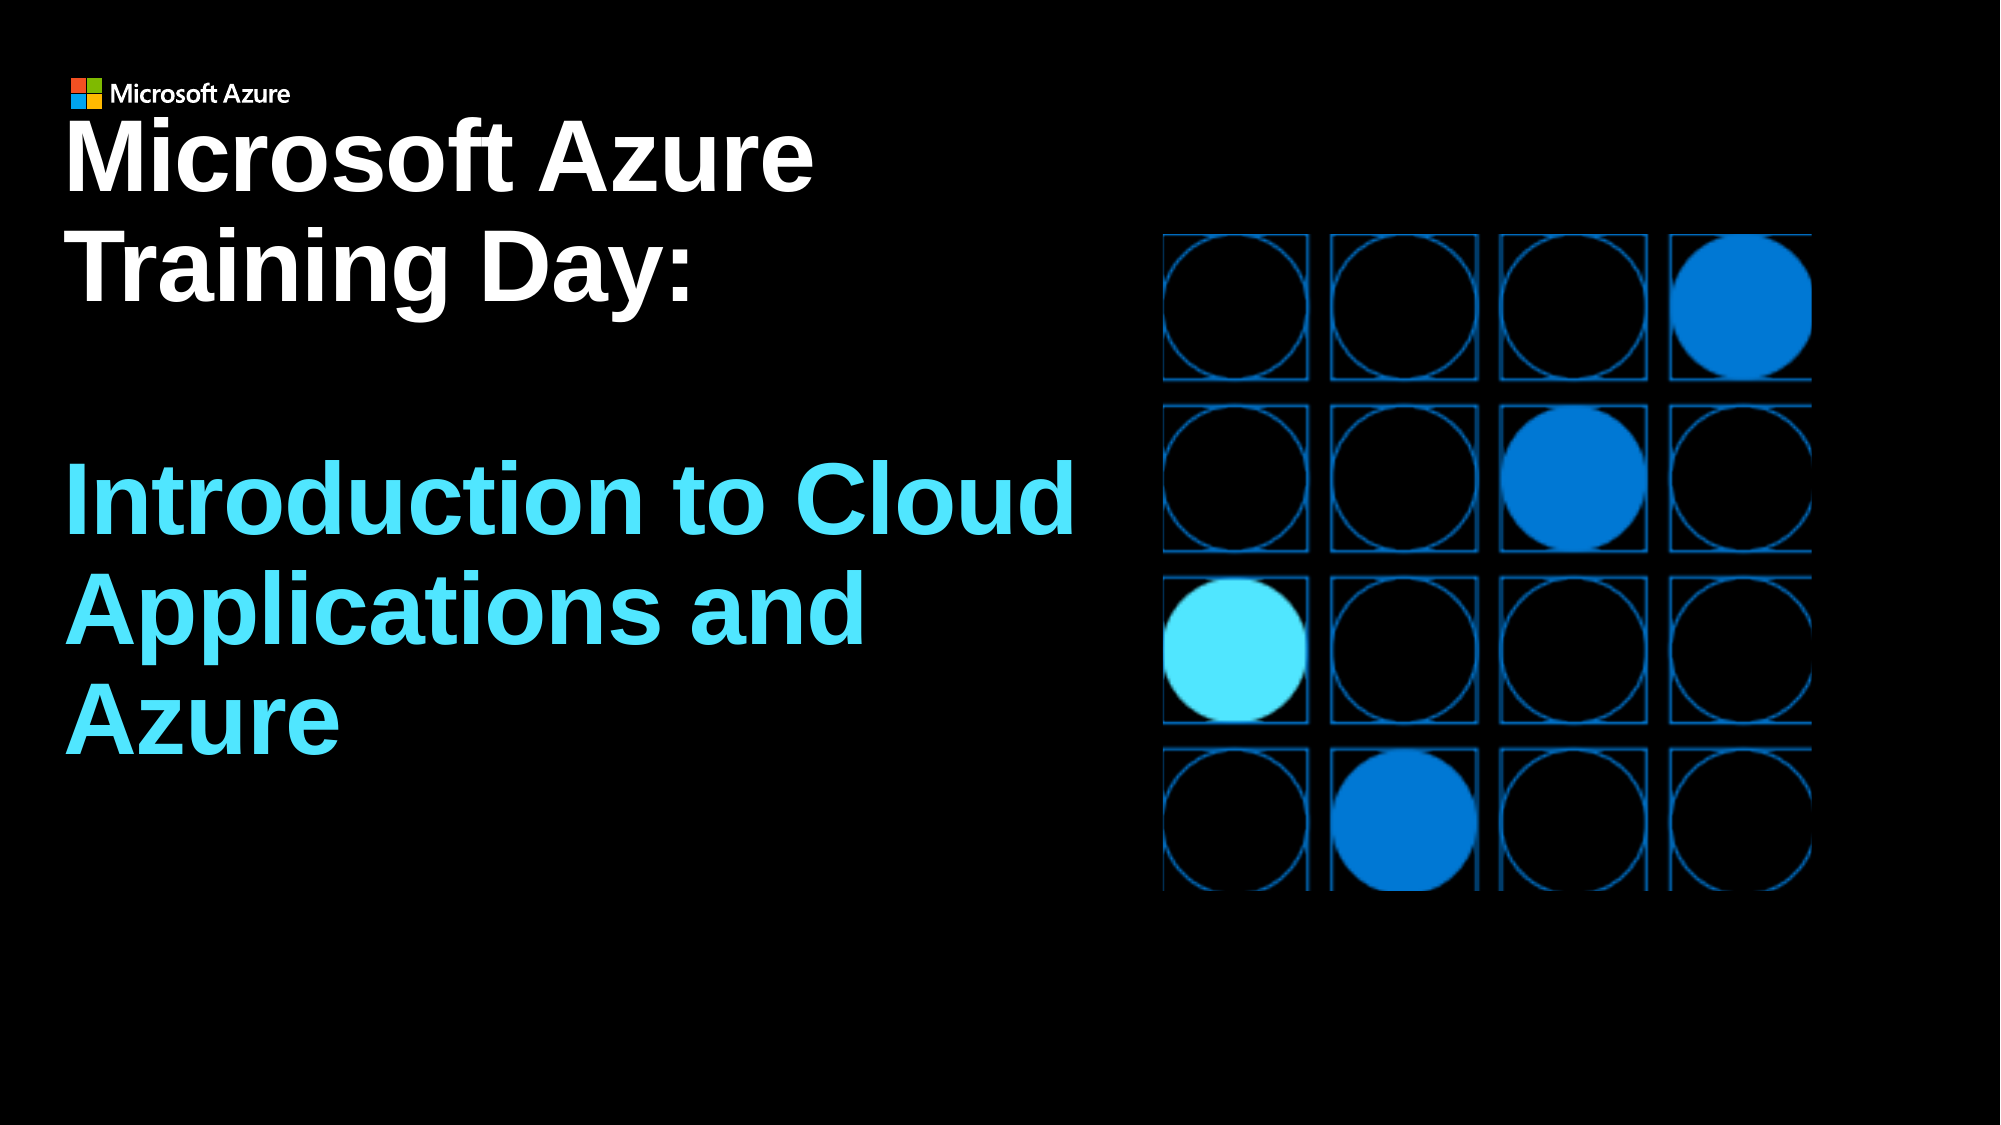

Microsoft Azure Training Day:
Introduction to Cloud Applications and Azure